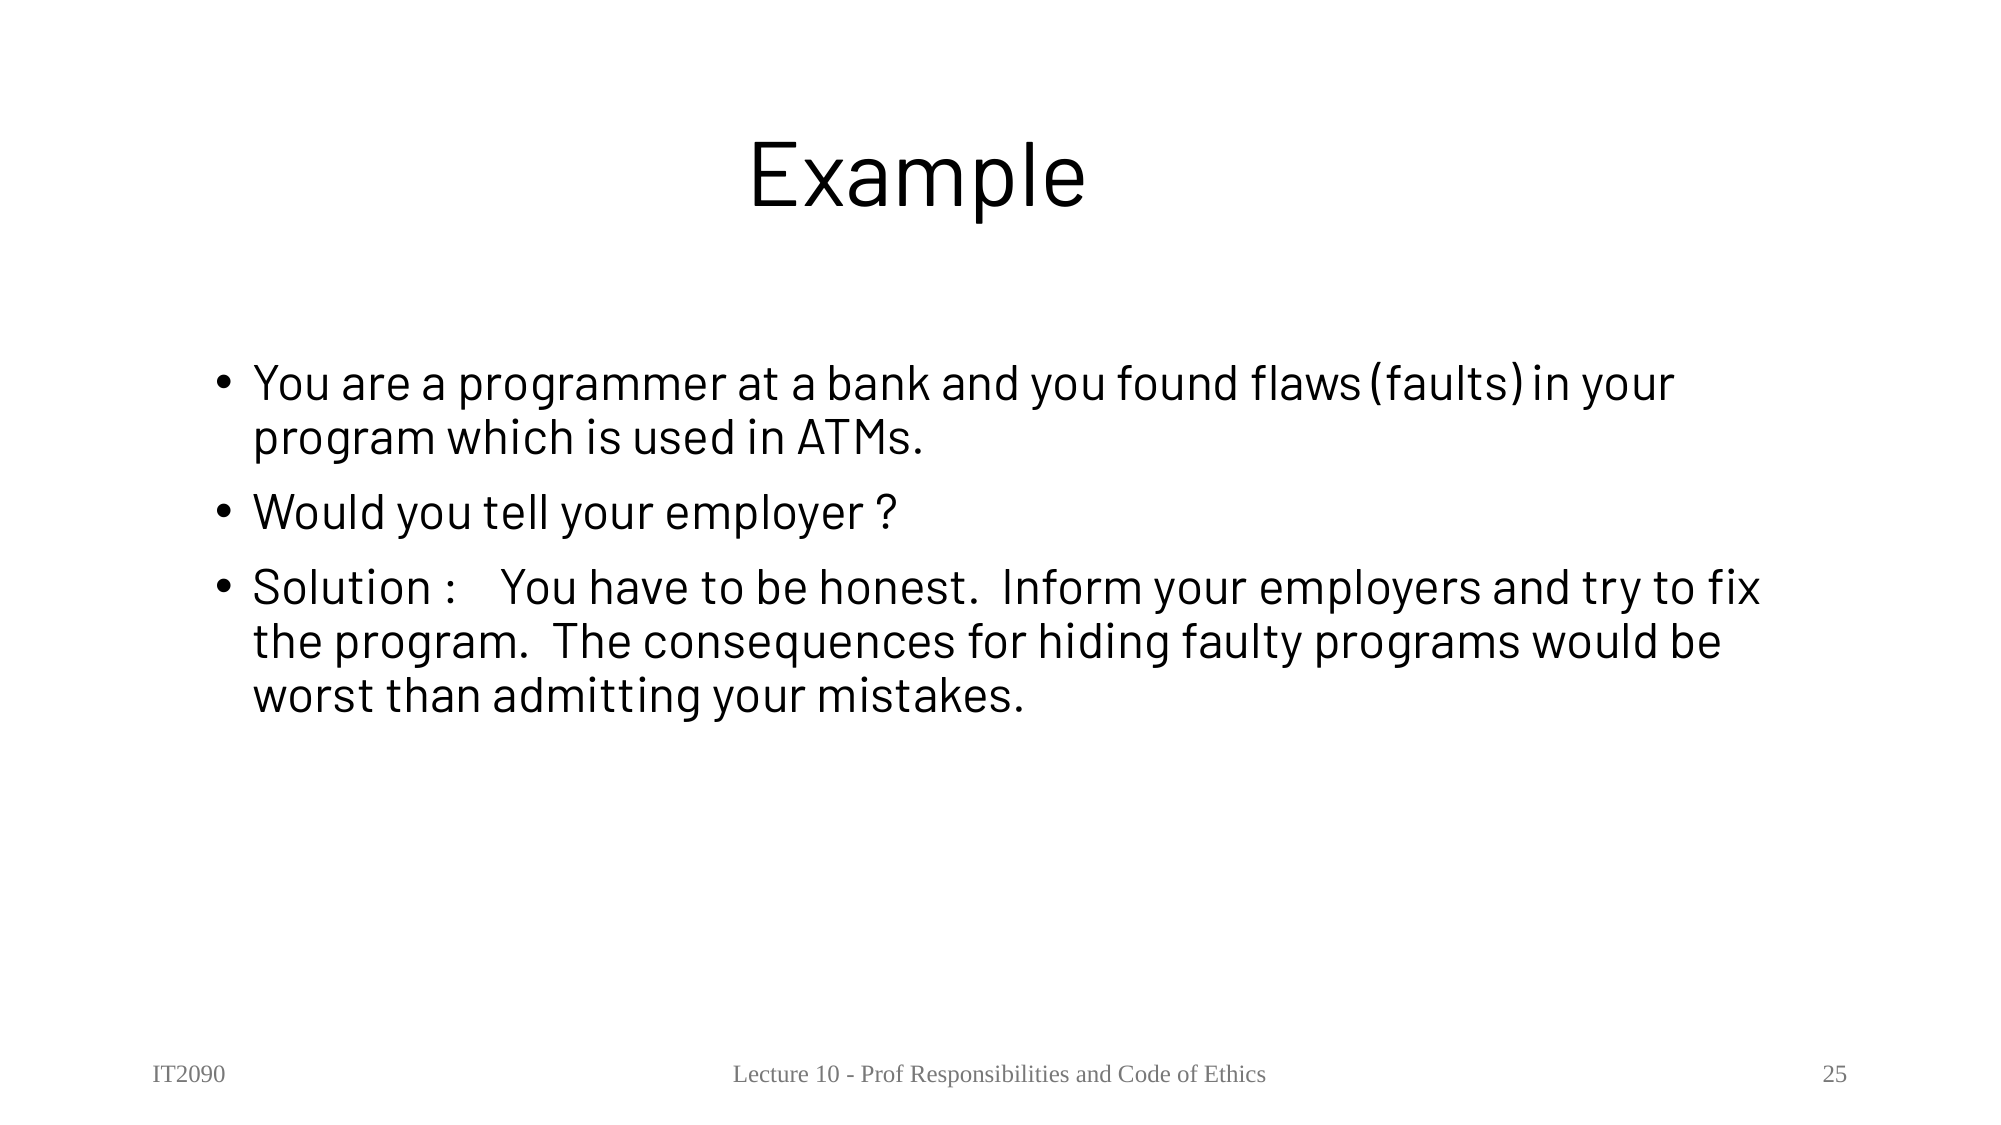

# Example
You are a programmer at a bank and you found flaws (faults) in your program which is used in ATMs.
Would you tell your employer ?
Solution :    You have to be honest.  Inform your employers and try to fix the program.  The consequences for hiding faulty programs would be worst than admitting your mistakes.
IT2090
Lecture 10 - Prof Responsibilities and Code of Ethics
25